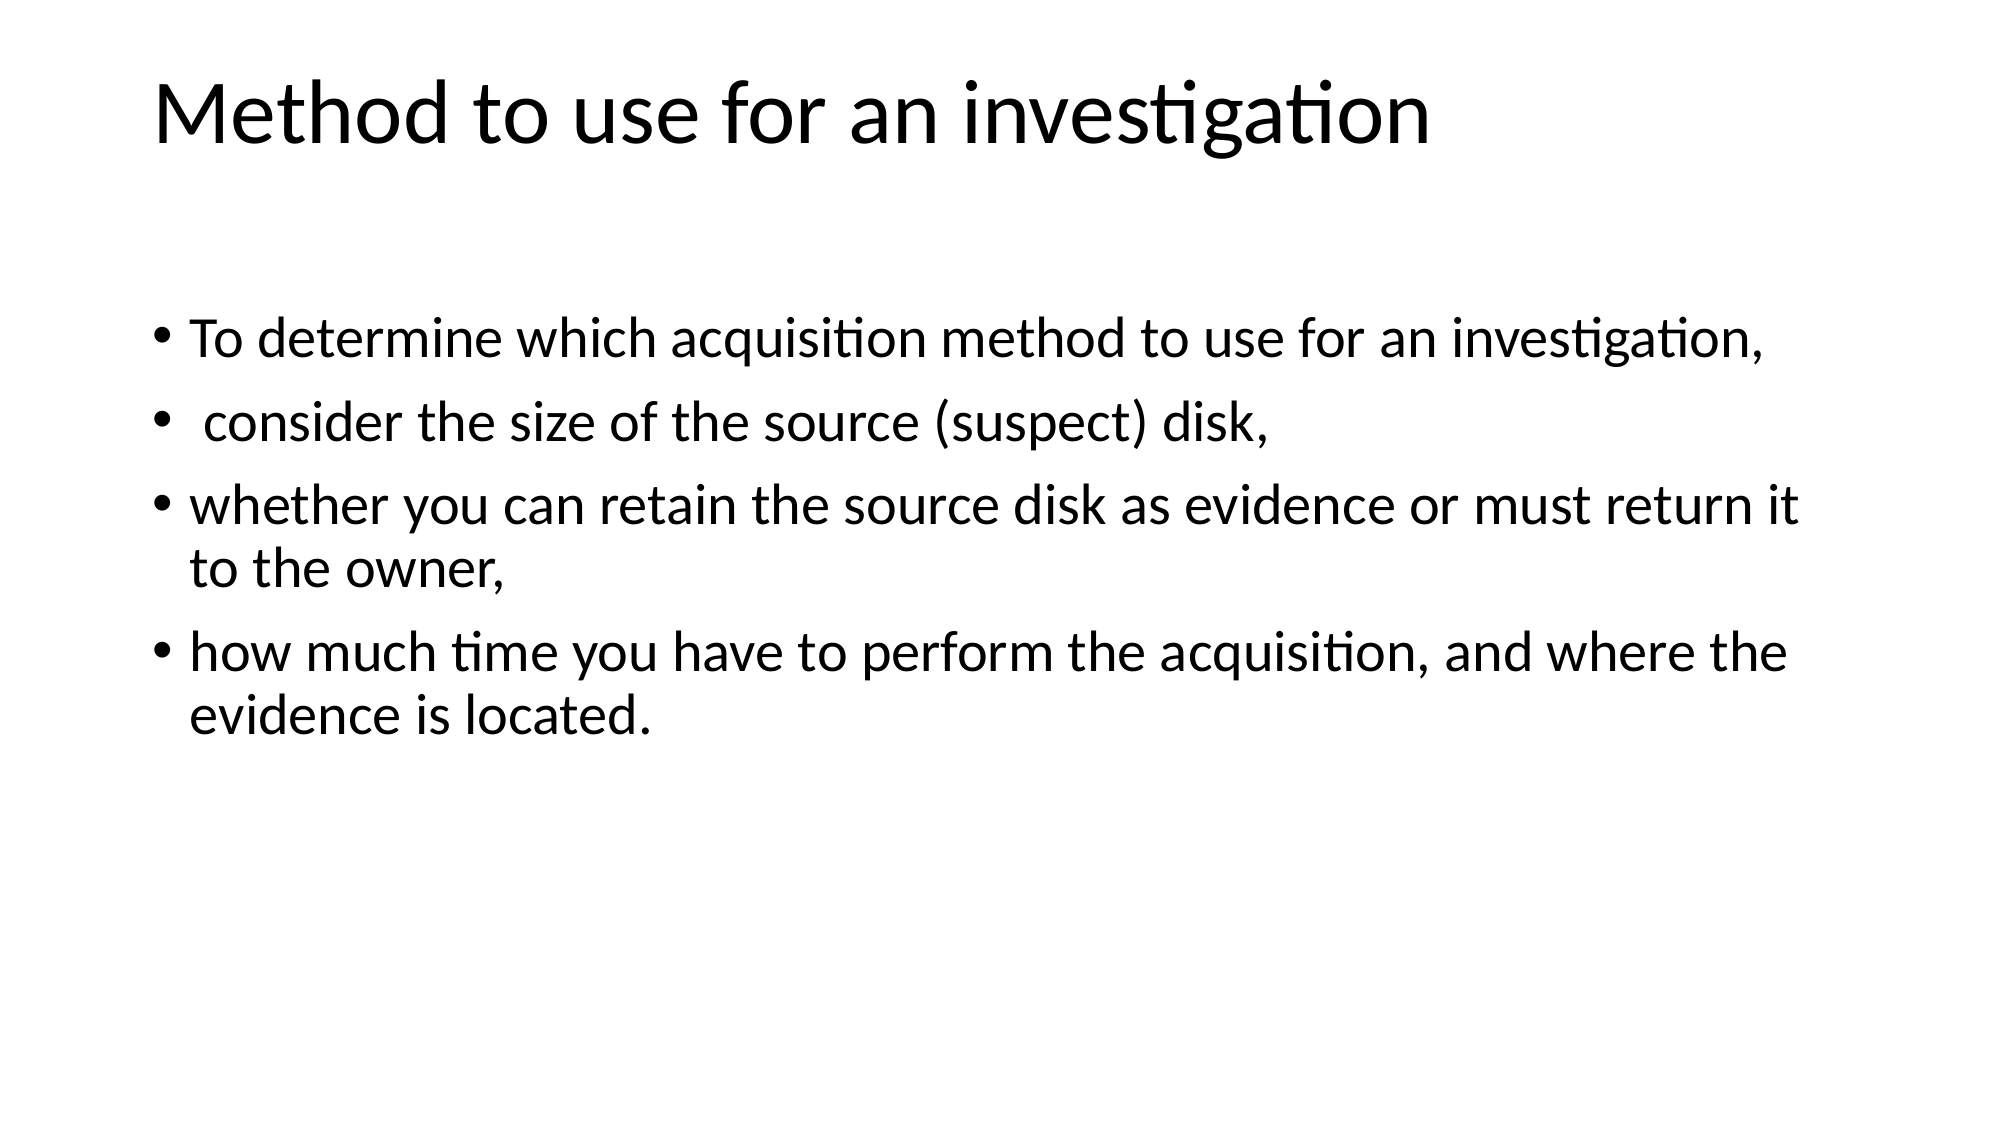

# Method to use for an investigation
To determine which acquisition method to use for an investigation,
 consider the size of the source (suspect) disk,
whether you can retain the source disk as evidence or must return it to the owner,
how much time you have to perform the acquisition, and where the evidence is located.